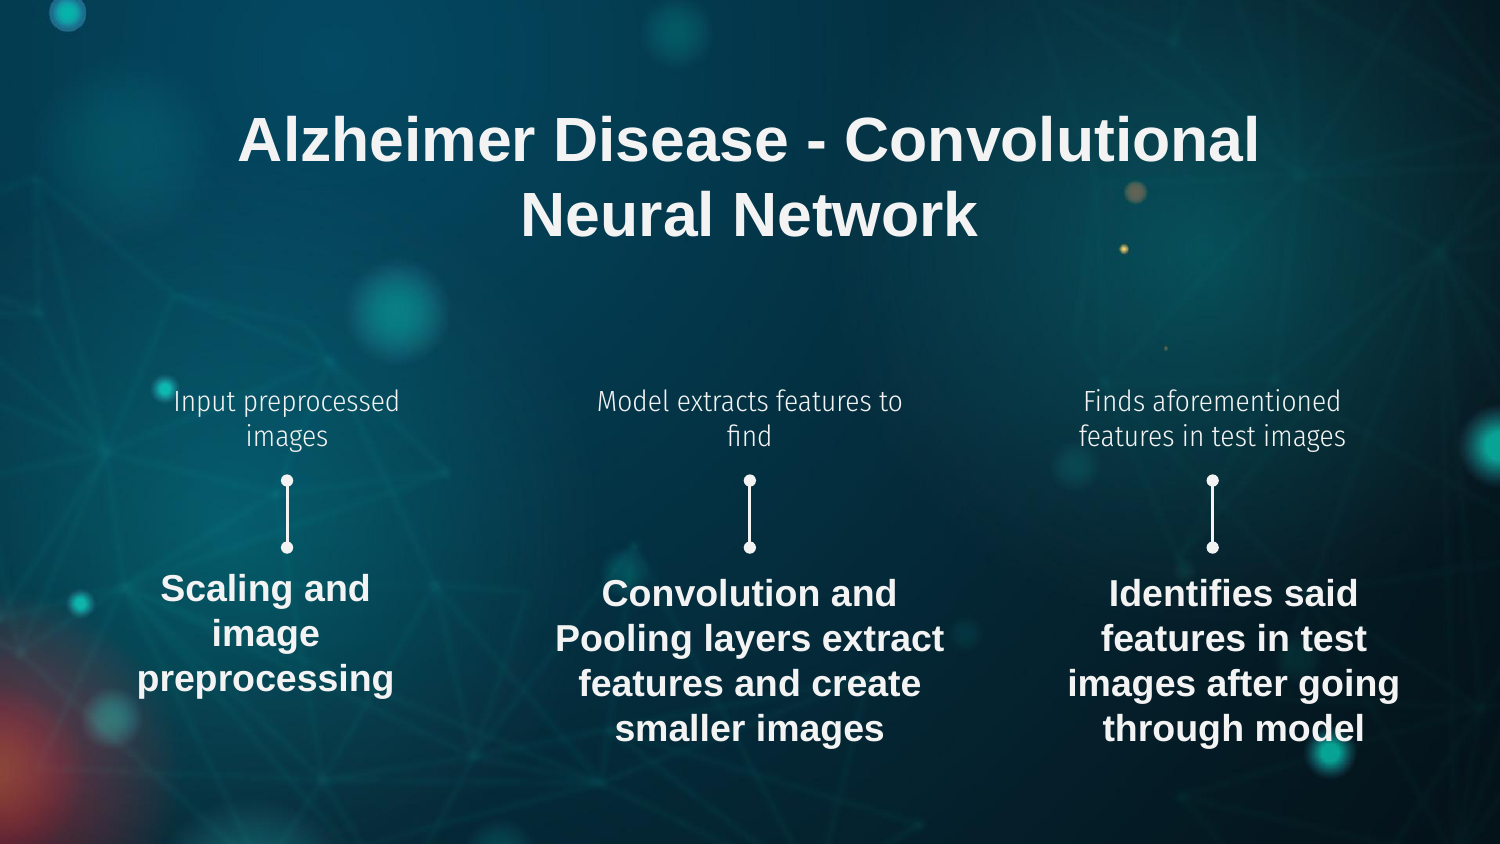

Alzheimer Disease - Convolutional Neural Network
Input preprocessed images
Model extracts features to find
Finds aforementioned features in test images
# Scaling and image preprocessing
Convolution and Pooling layers extract features and create smaller images
Identifies said features in test images after going through model